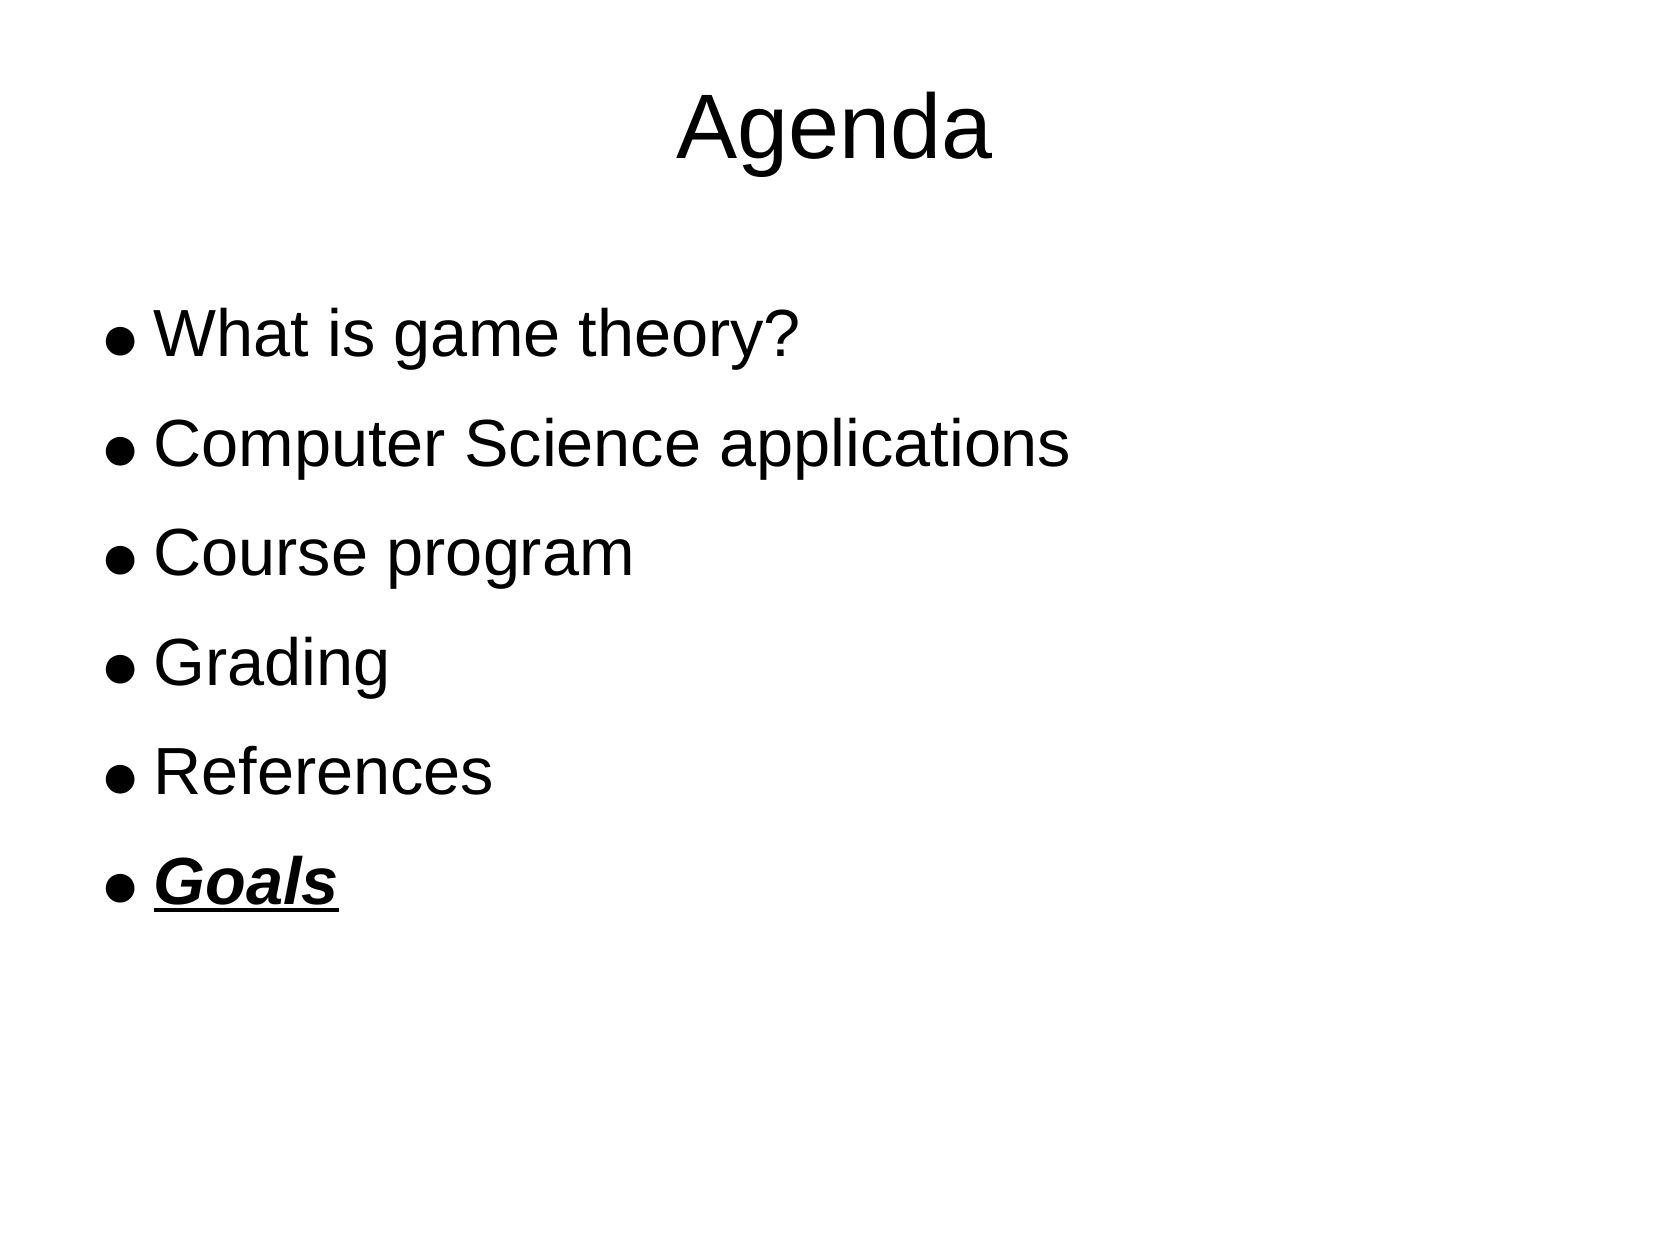

Agenda
What is game theory?
Computer Science applications
Course program
Grading
References
Goals